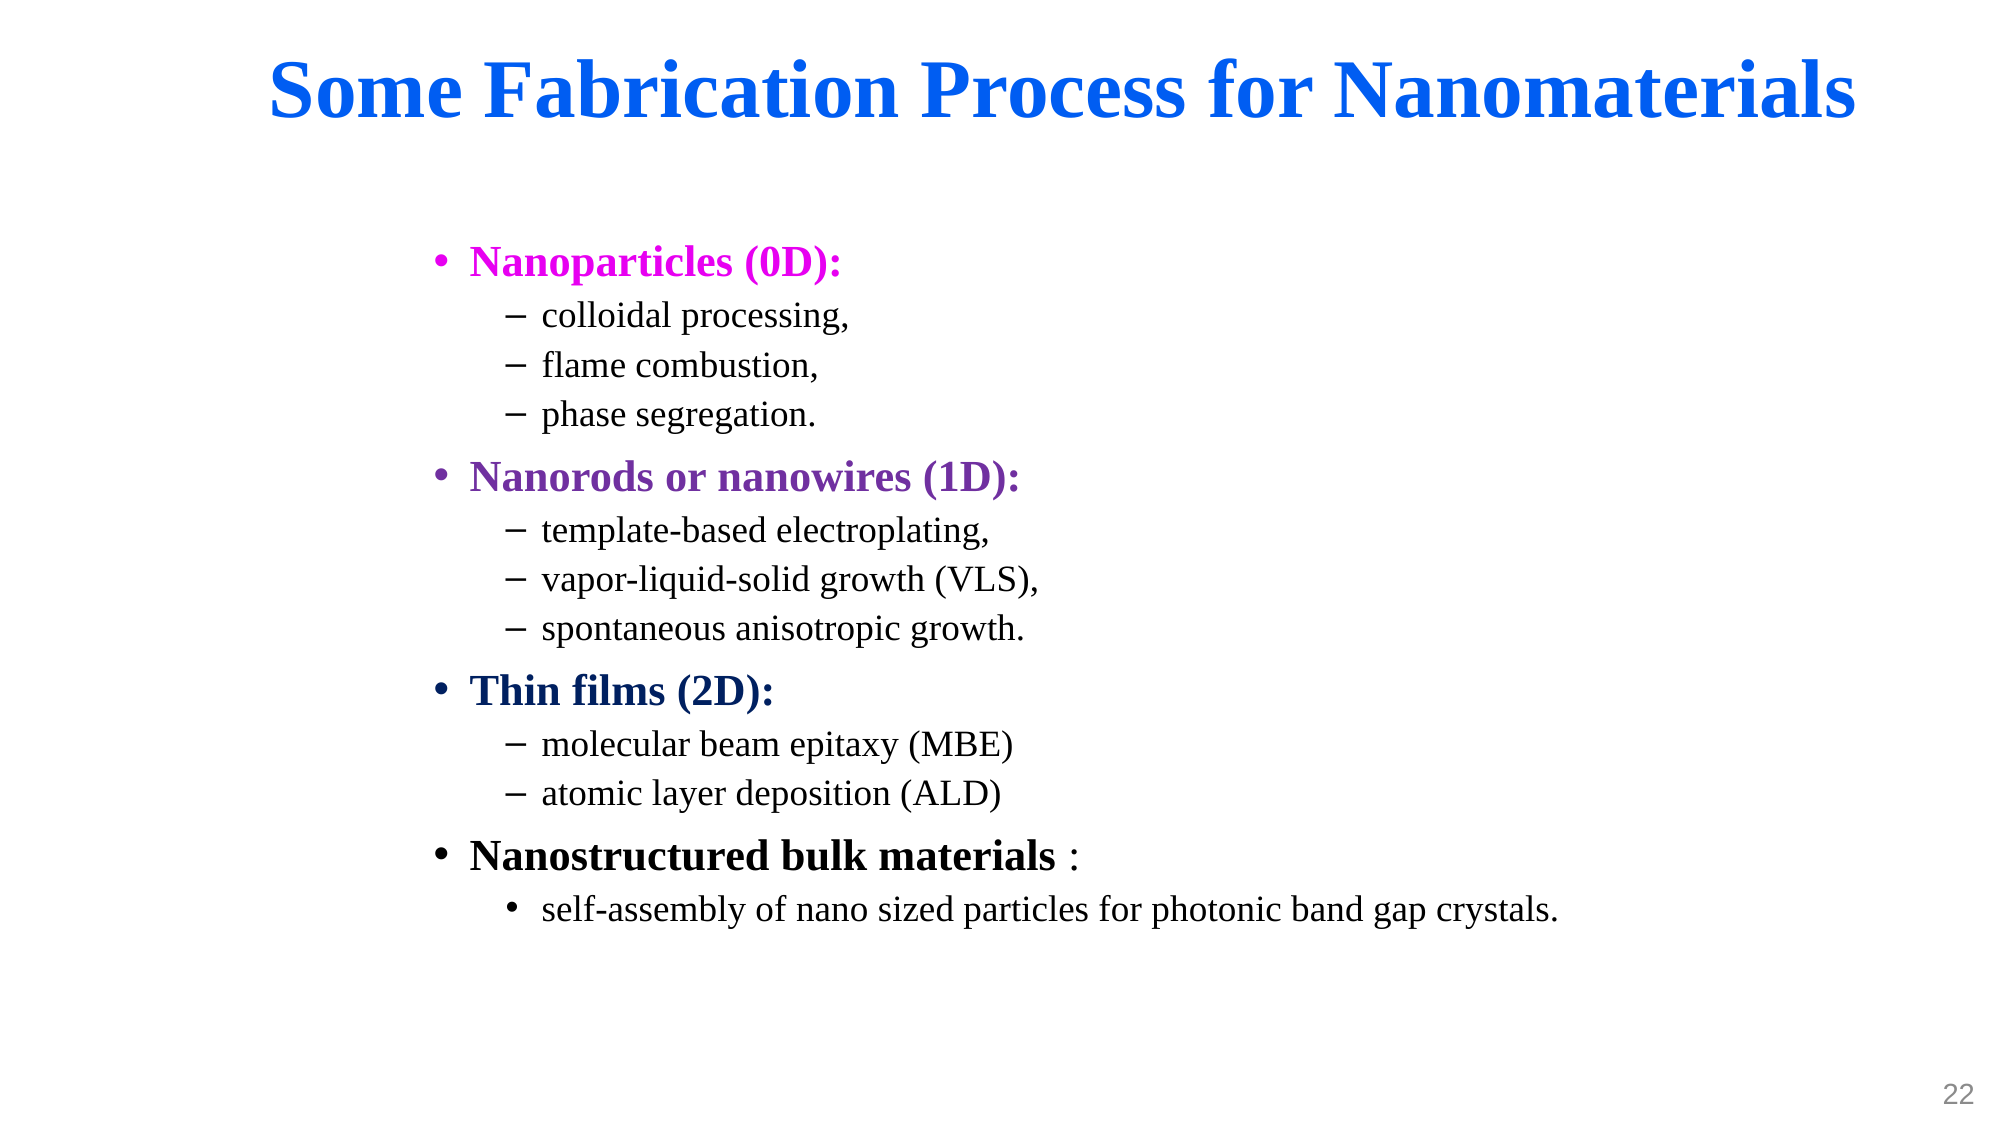

# Some Fabrication Process for Nanomaterials
Nanoparticles (0D):
colloidal processing,
flame combustion,
phase segregation.
Nanorods or nanowires (1D):
template-based electroplating,
vapor-liquid-solid growth (VLS),
spontaneous anisotropic growth.
Thin films (2D):
molecular beam epitaxy (MBE)
atomic layer deposition (ALD)
Nanostructured bulk materials :
self-assembly of nano sized particles for photonic band gap crystals.
22